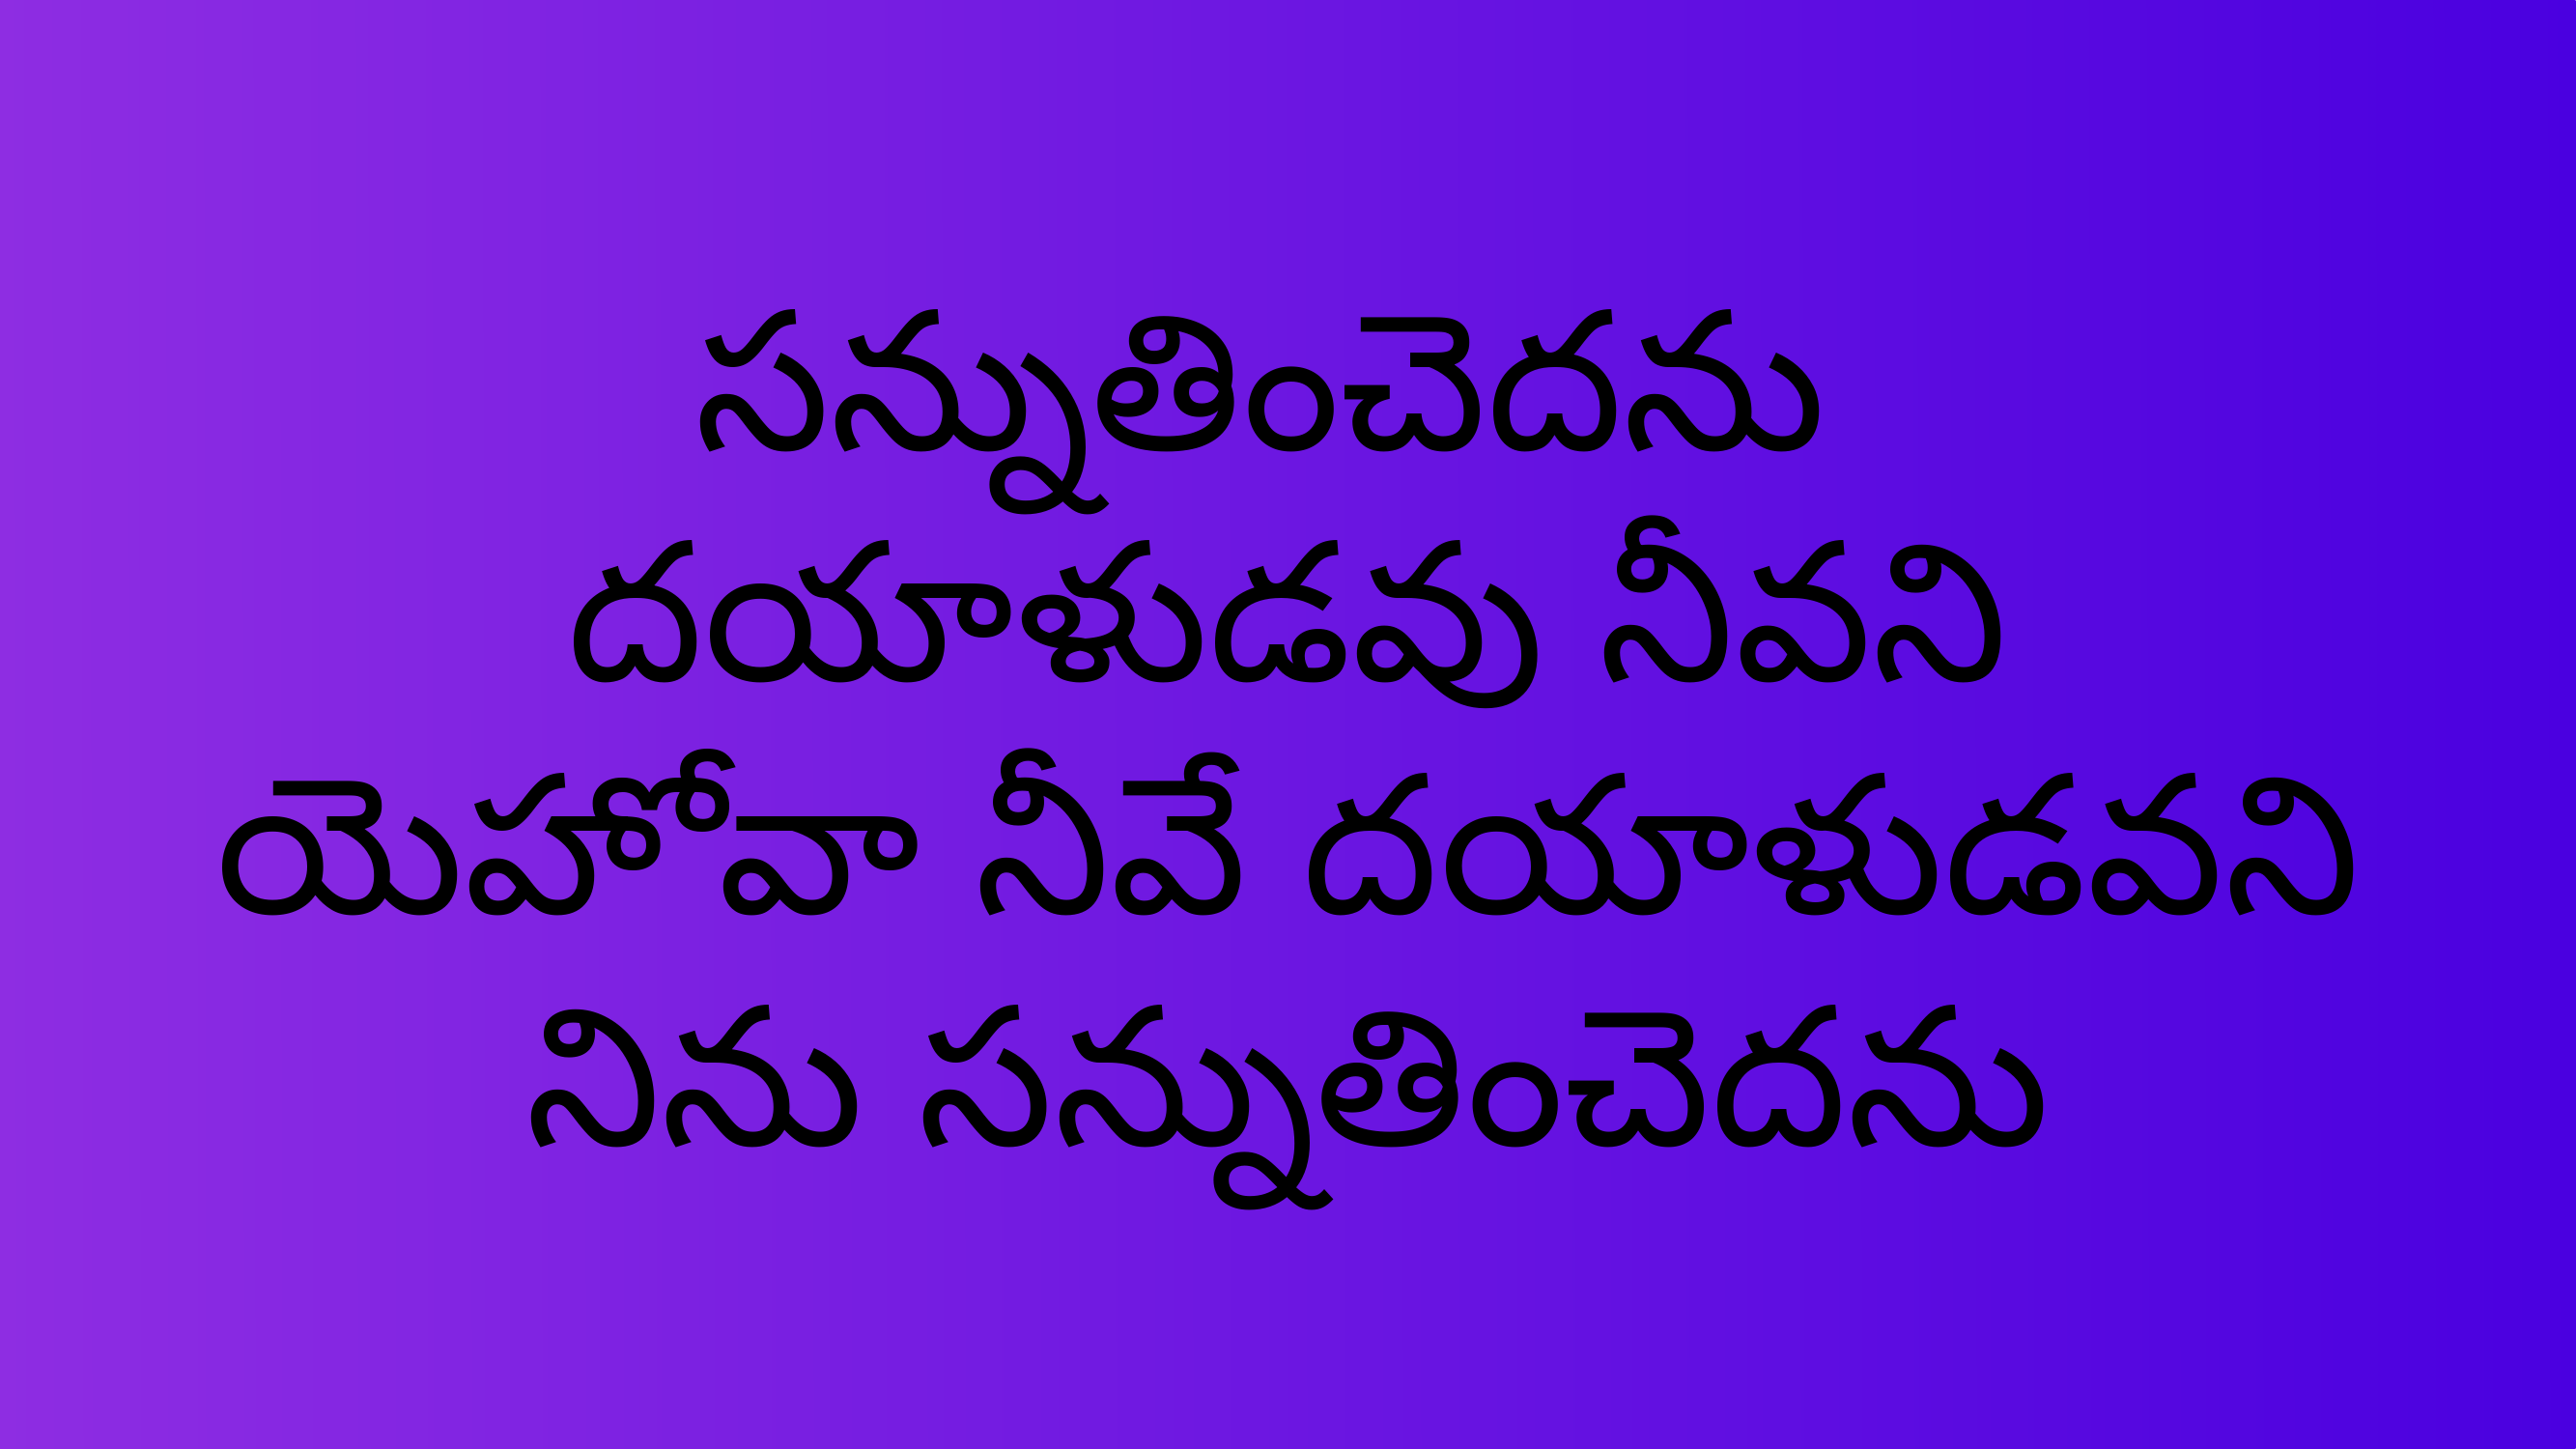

సన్నుతించెదను
దయాళుడవు నీవని
యెహోవా నీవే దయాళుడవని
నిను సన్నుతించెదను